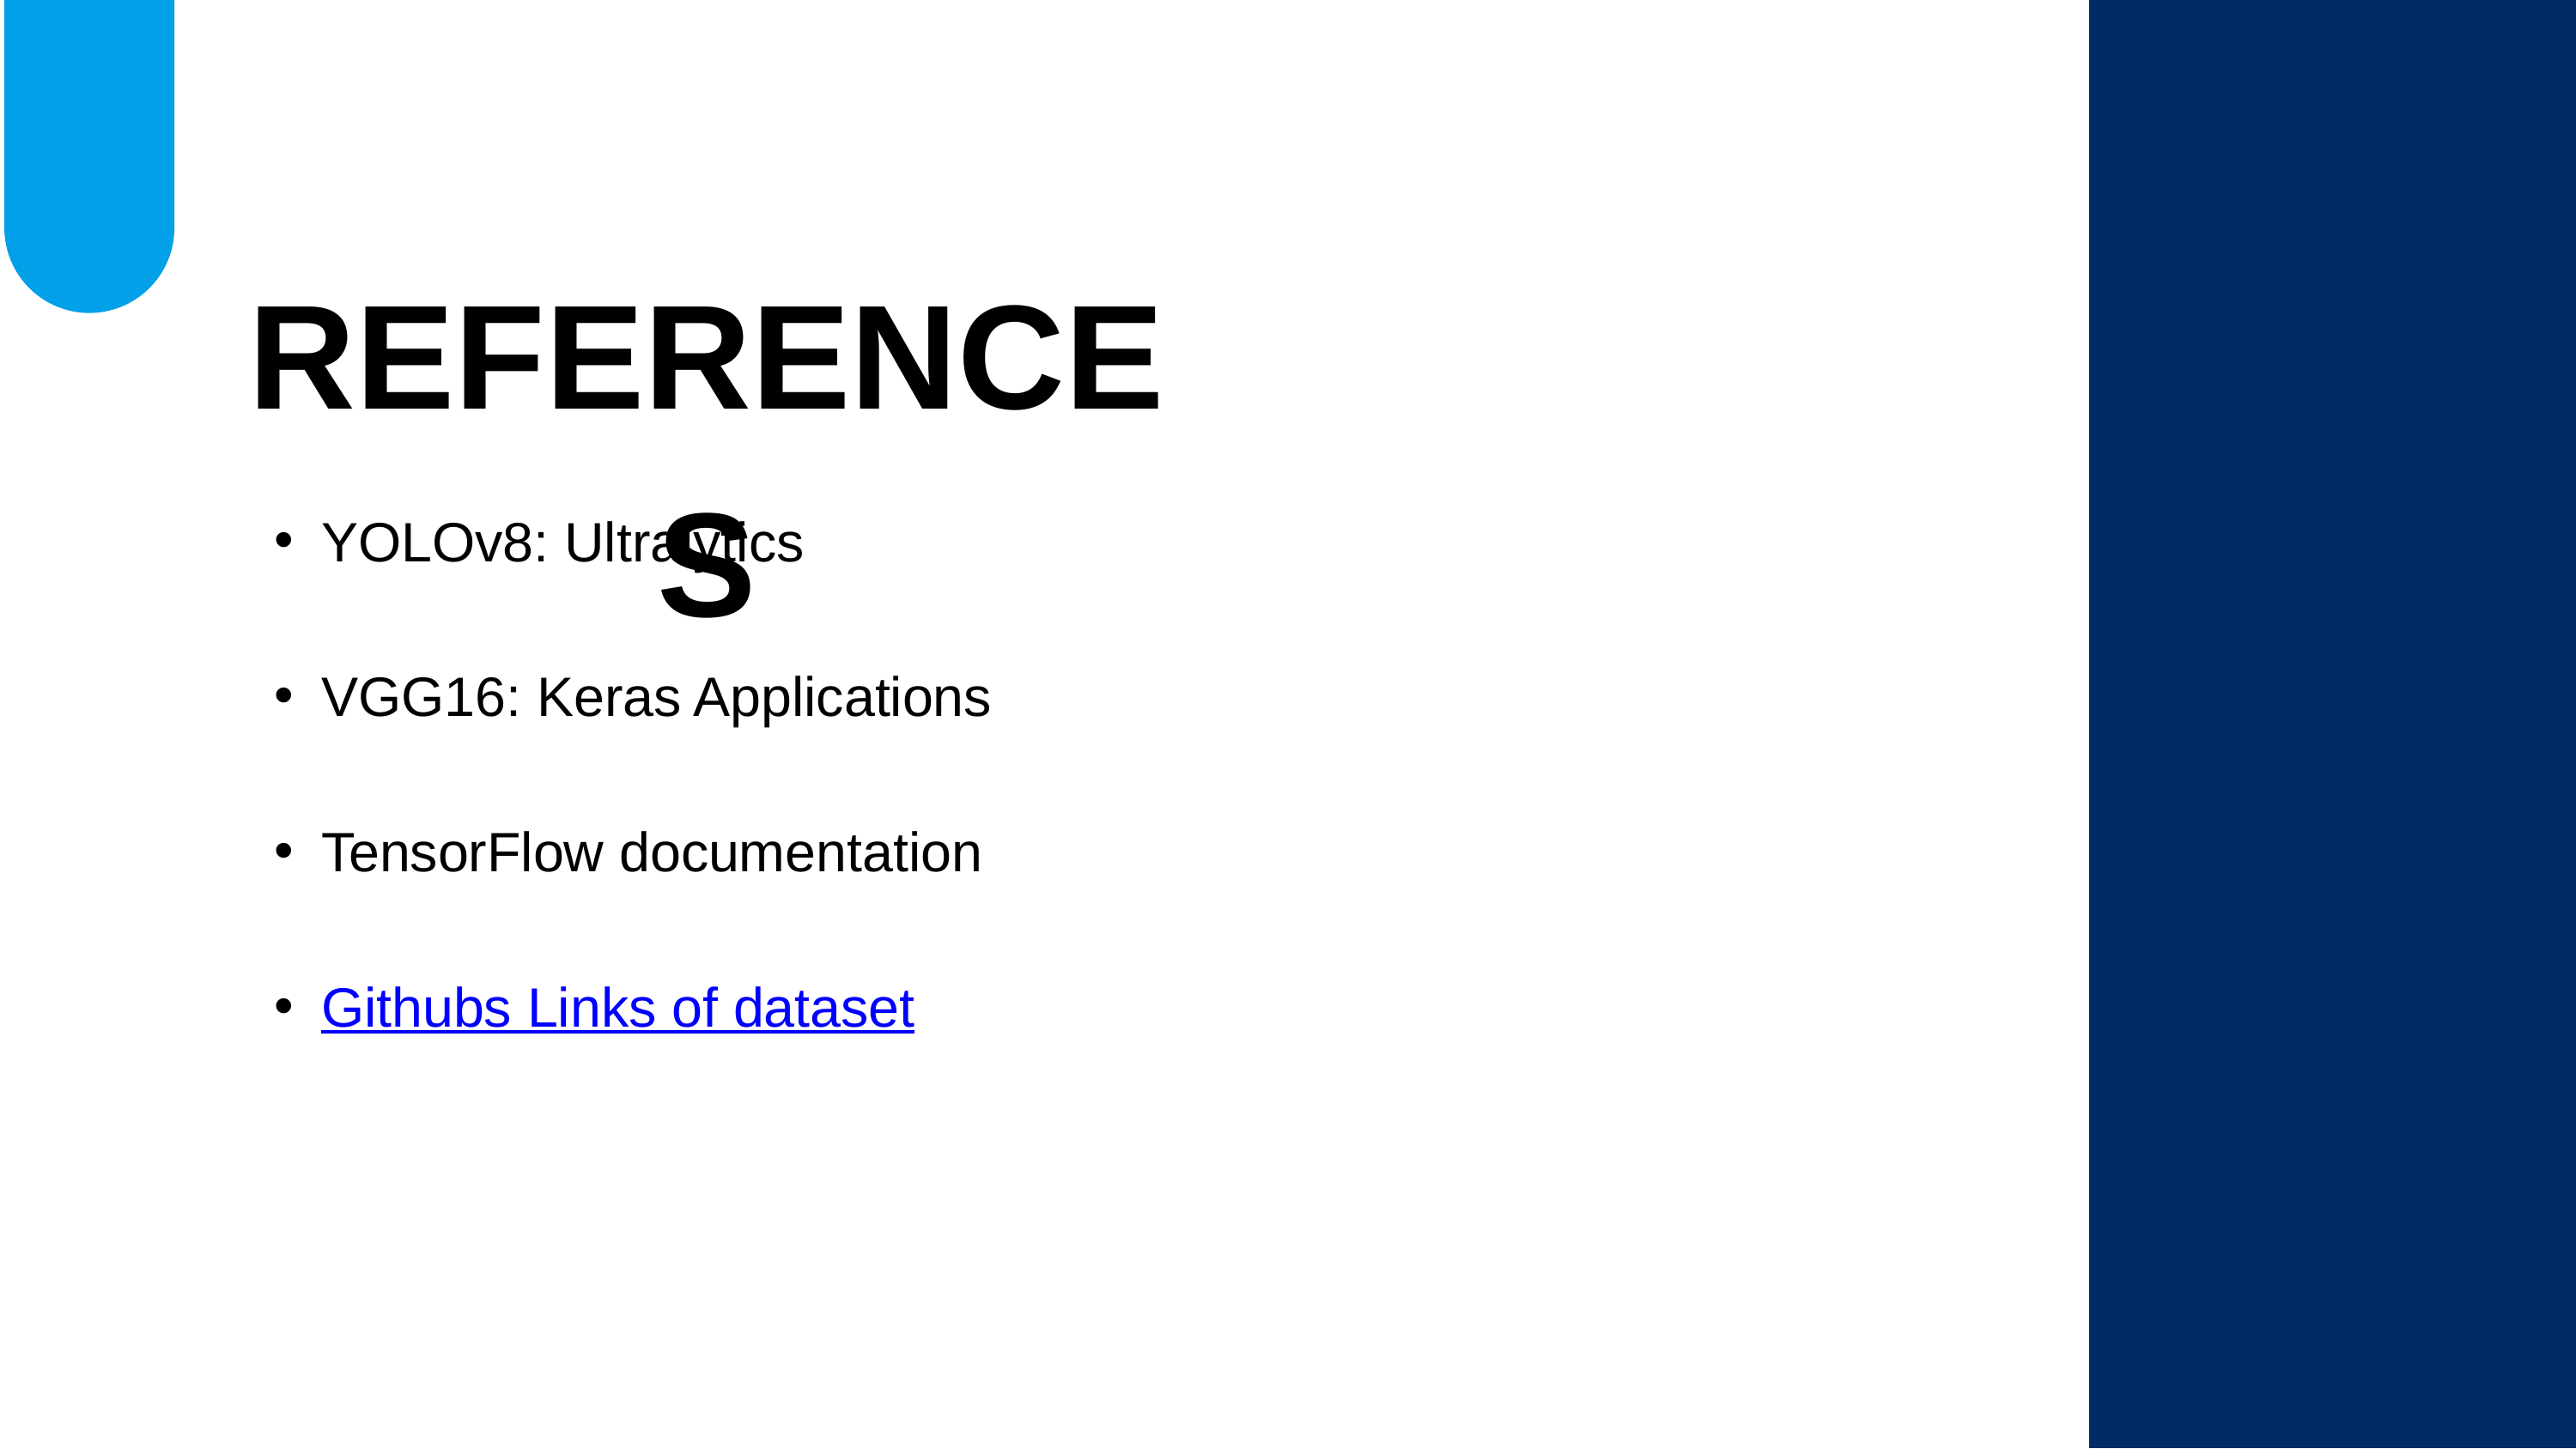

REFERENCES
YOLOv8: Ultralytics

VGG16: Keras Applications

TensorFlow documentation

Githubs Links of dataset